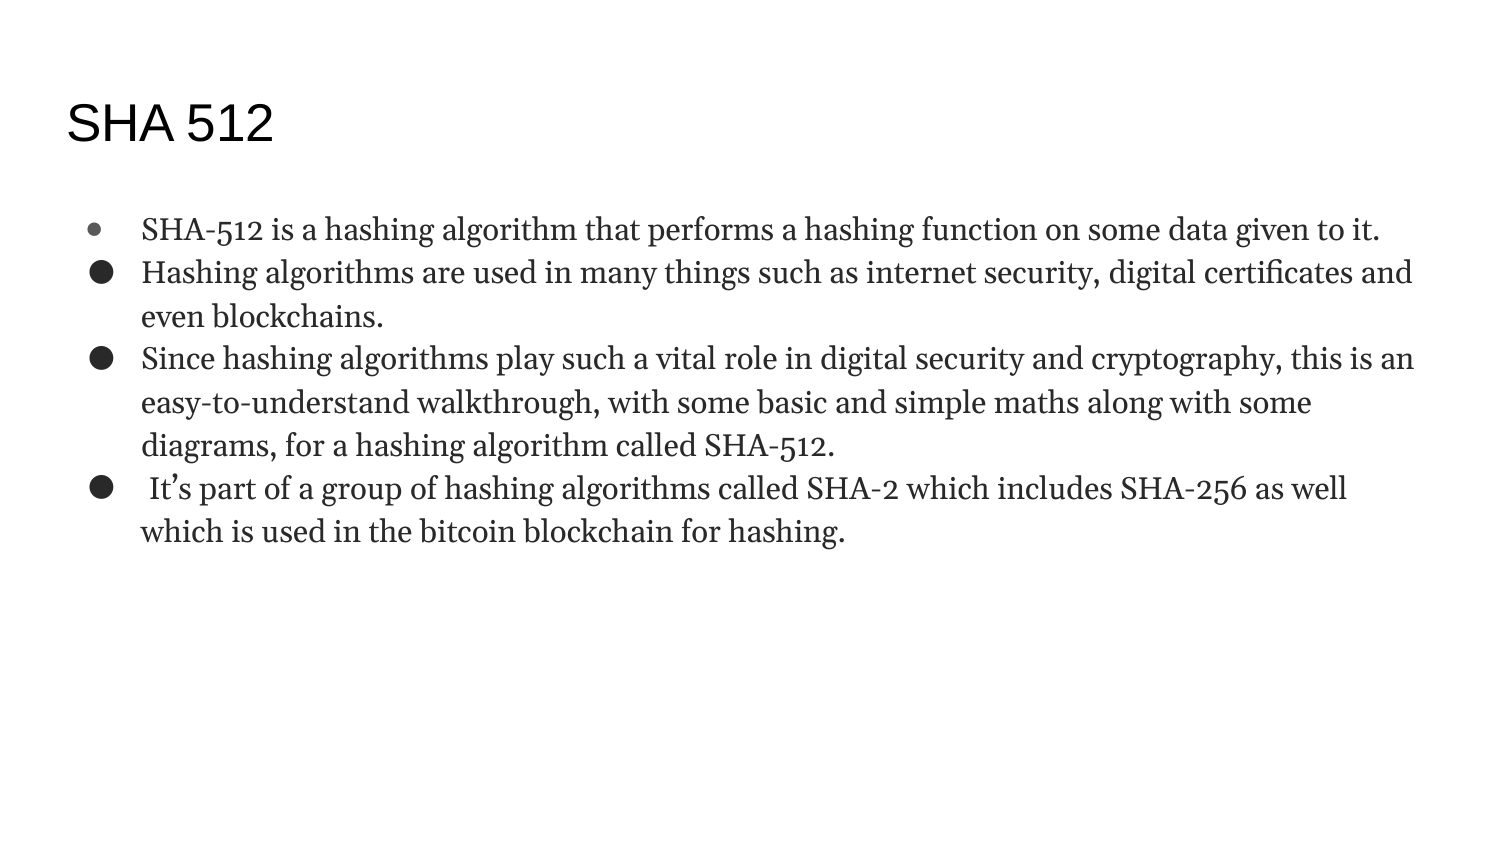

# SHA 512
SHA-512 is a hashing algorithm that performs a hashing function on some data given to it.
Hashing algorithms are used in many things such as internet security, digital certificates and even blockchains.
Since hashing algorithms play such a vital role in digital security and cryptography, this is an easy-to-understand walkthrough, with some basic and simple maths along with some diagrams, for a hashing algorithm called SHA-512.
 It’s part of a group of hashing algorithms called SHA-2 which includes SHA-256 as well which is used in the bitcoin blockchain for hashing.